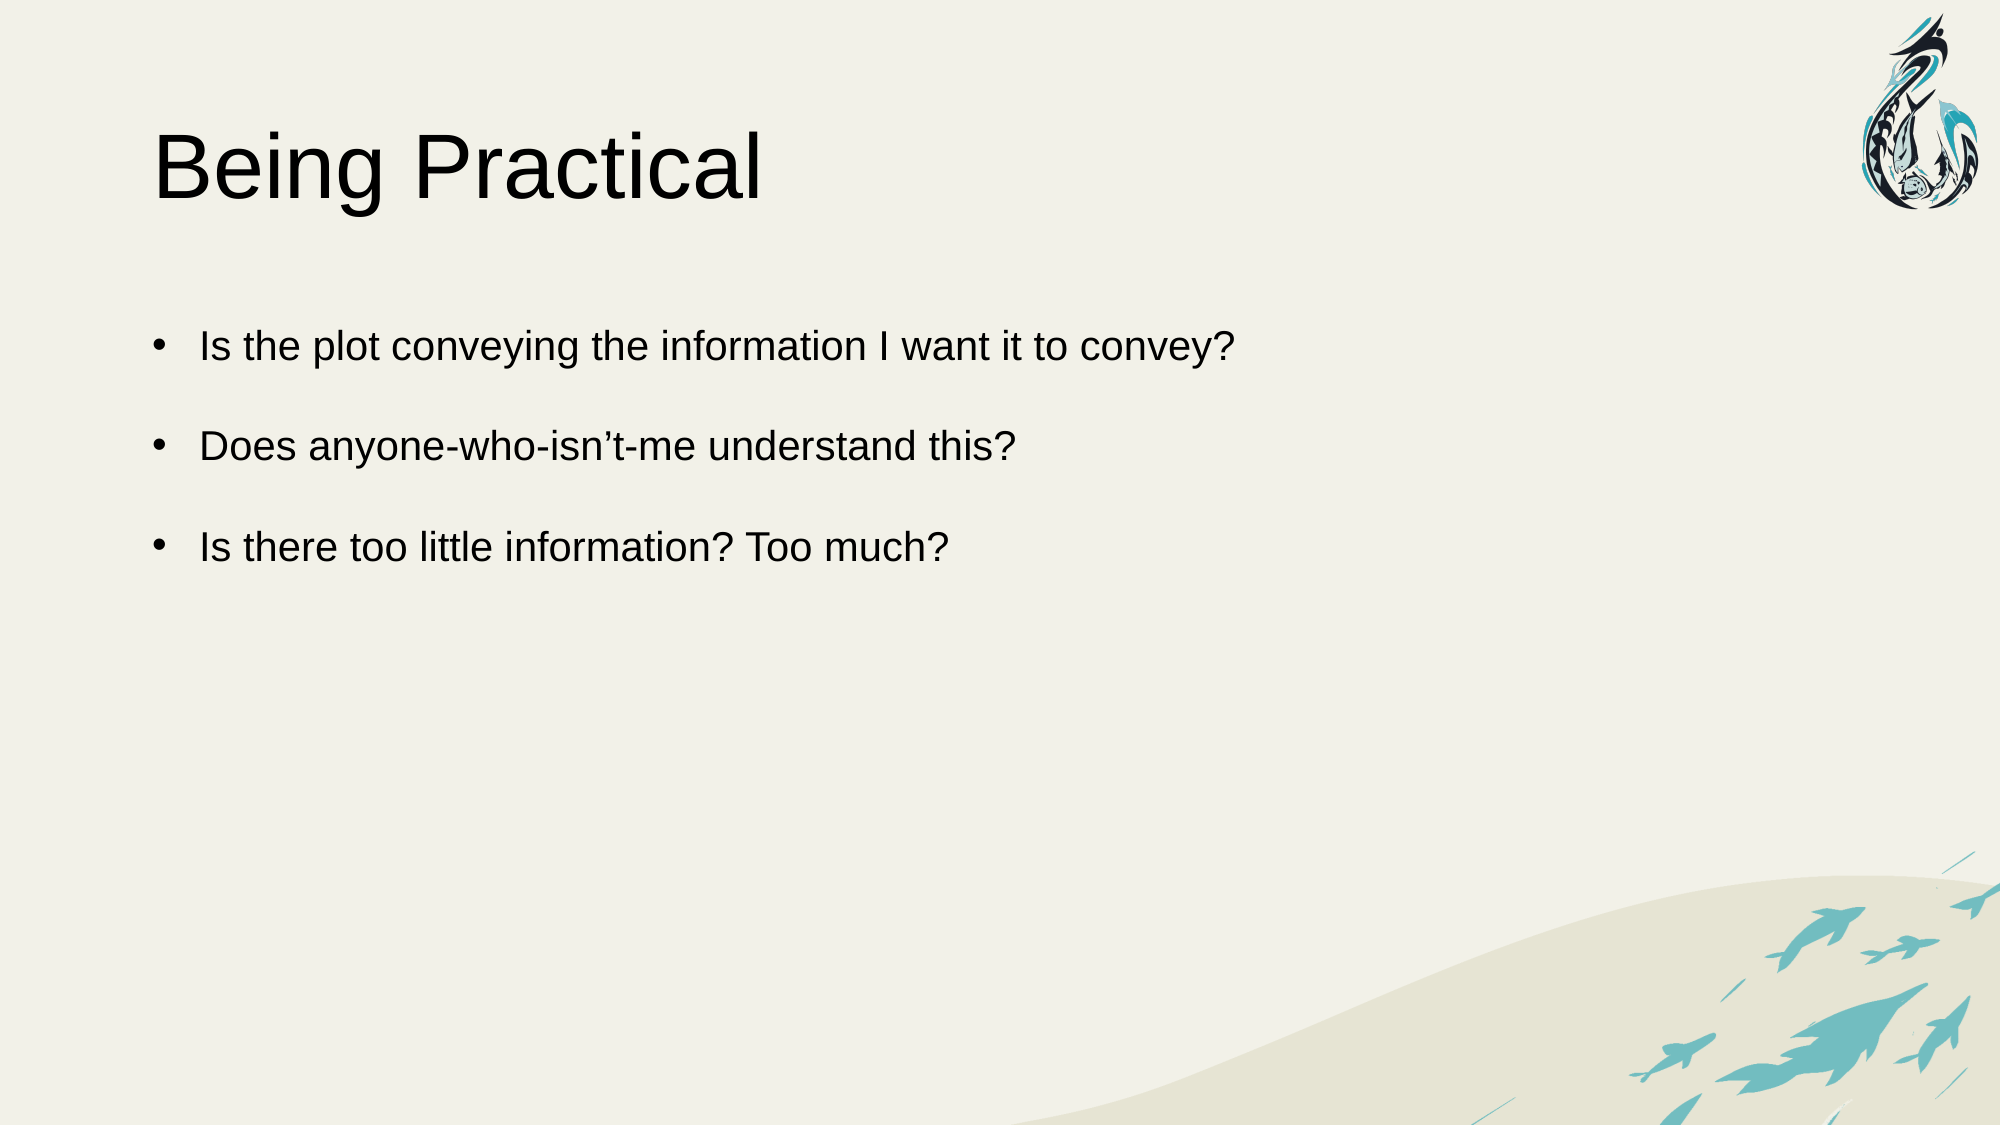

# Being Practical
Is the plot conveying the information I want it to convey?

Does anyone-who-isn’t-me understand this?

Is there too little information? Too much?